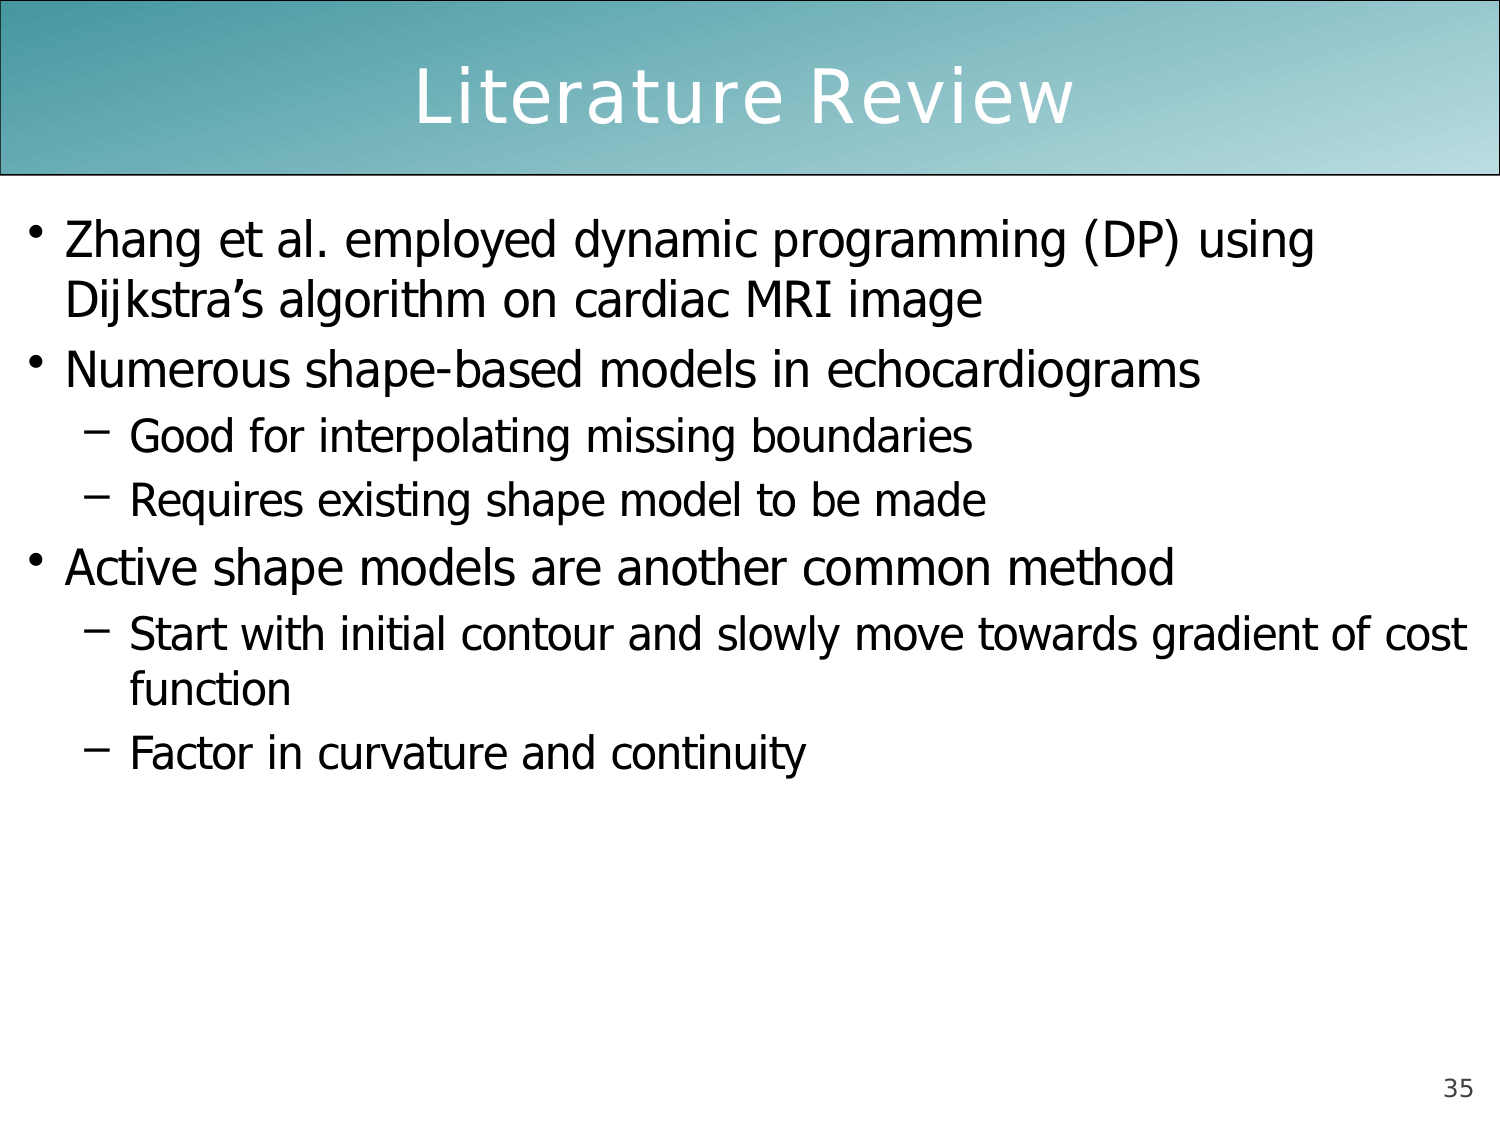

# Literature Review
Zhang et al. employed dynamic programming (DP) using Dijkstra’s algorithm on cardiac MRI image
Numerous shape-based models in echocardiograms
Good for interpolating missing boundaries
Requires existing shape model to be made
Active shape models are another common method
Start with initial contour and slowly move towards gradient of cost function
Factor in curvature and continuity